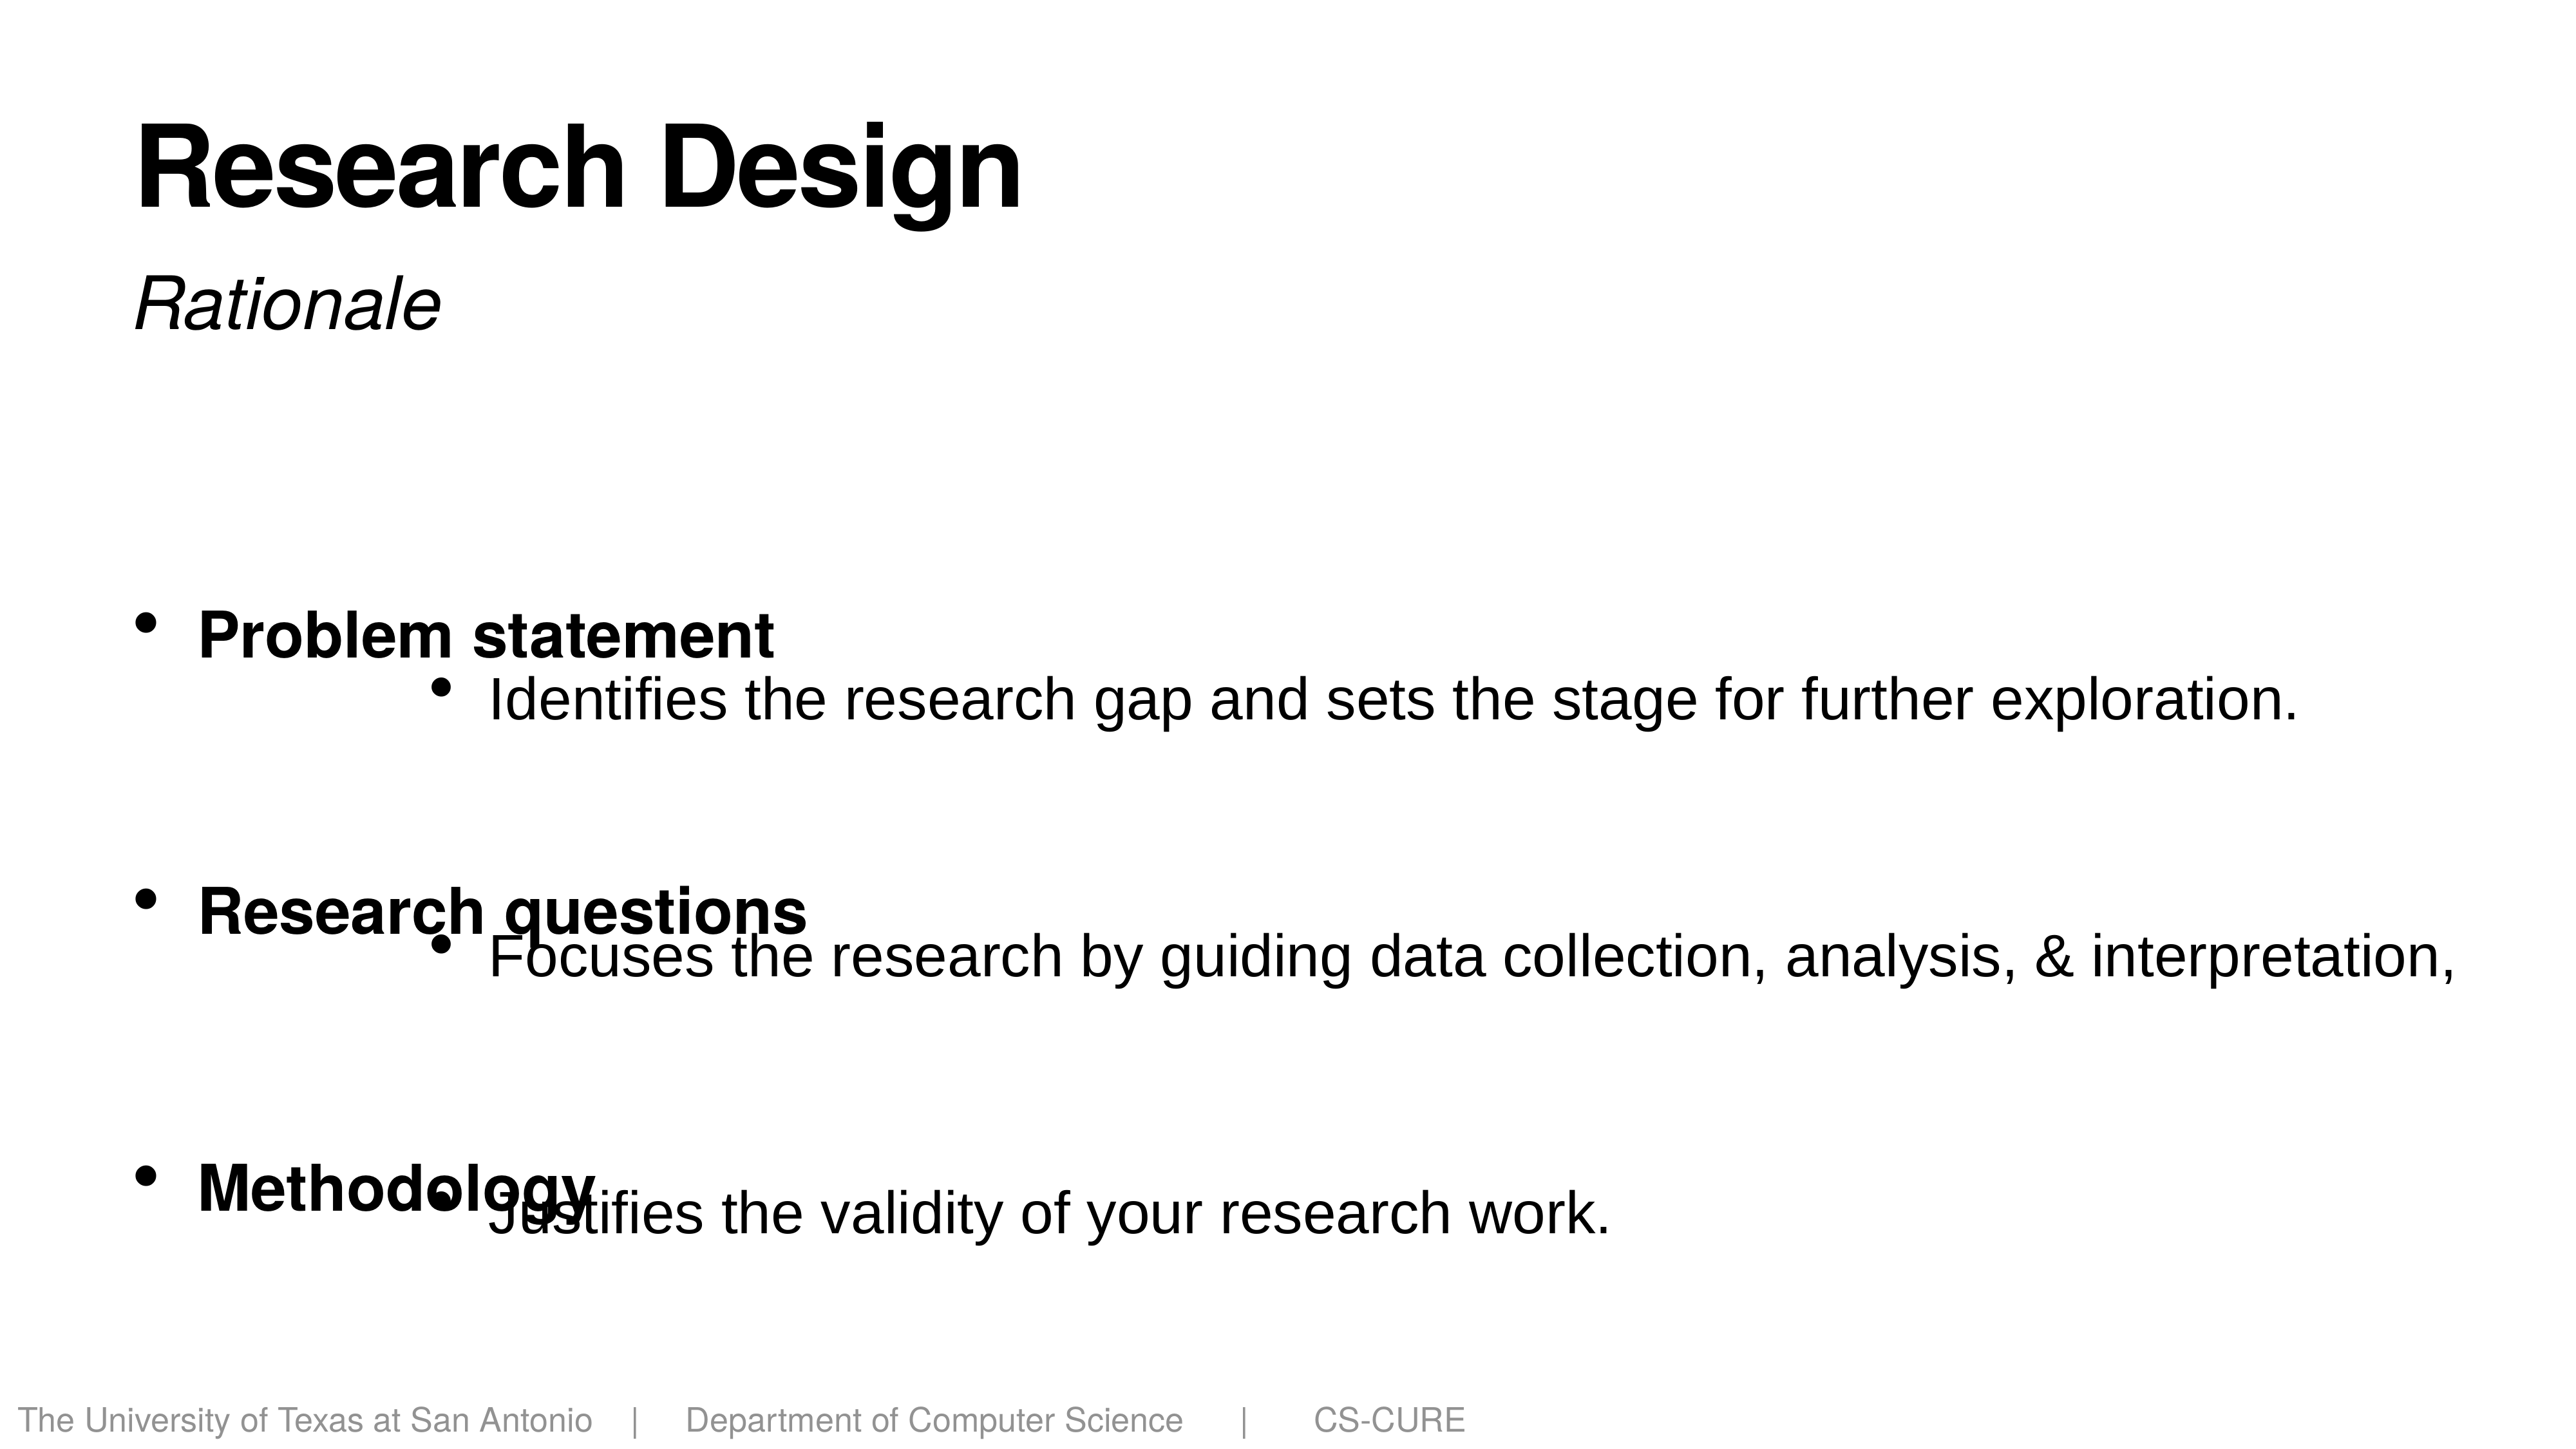

# Research Design
Rationale
Problem statement
Research questions
Methodology
Identifies the research gap and sets the stage for further exploration.
Focuses the research by guiding data collection, analysis, & interpretation,
Justifies the validity of your research work.
9